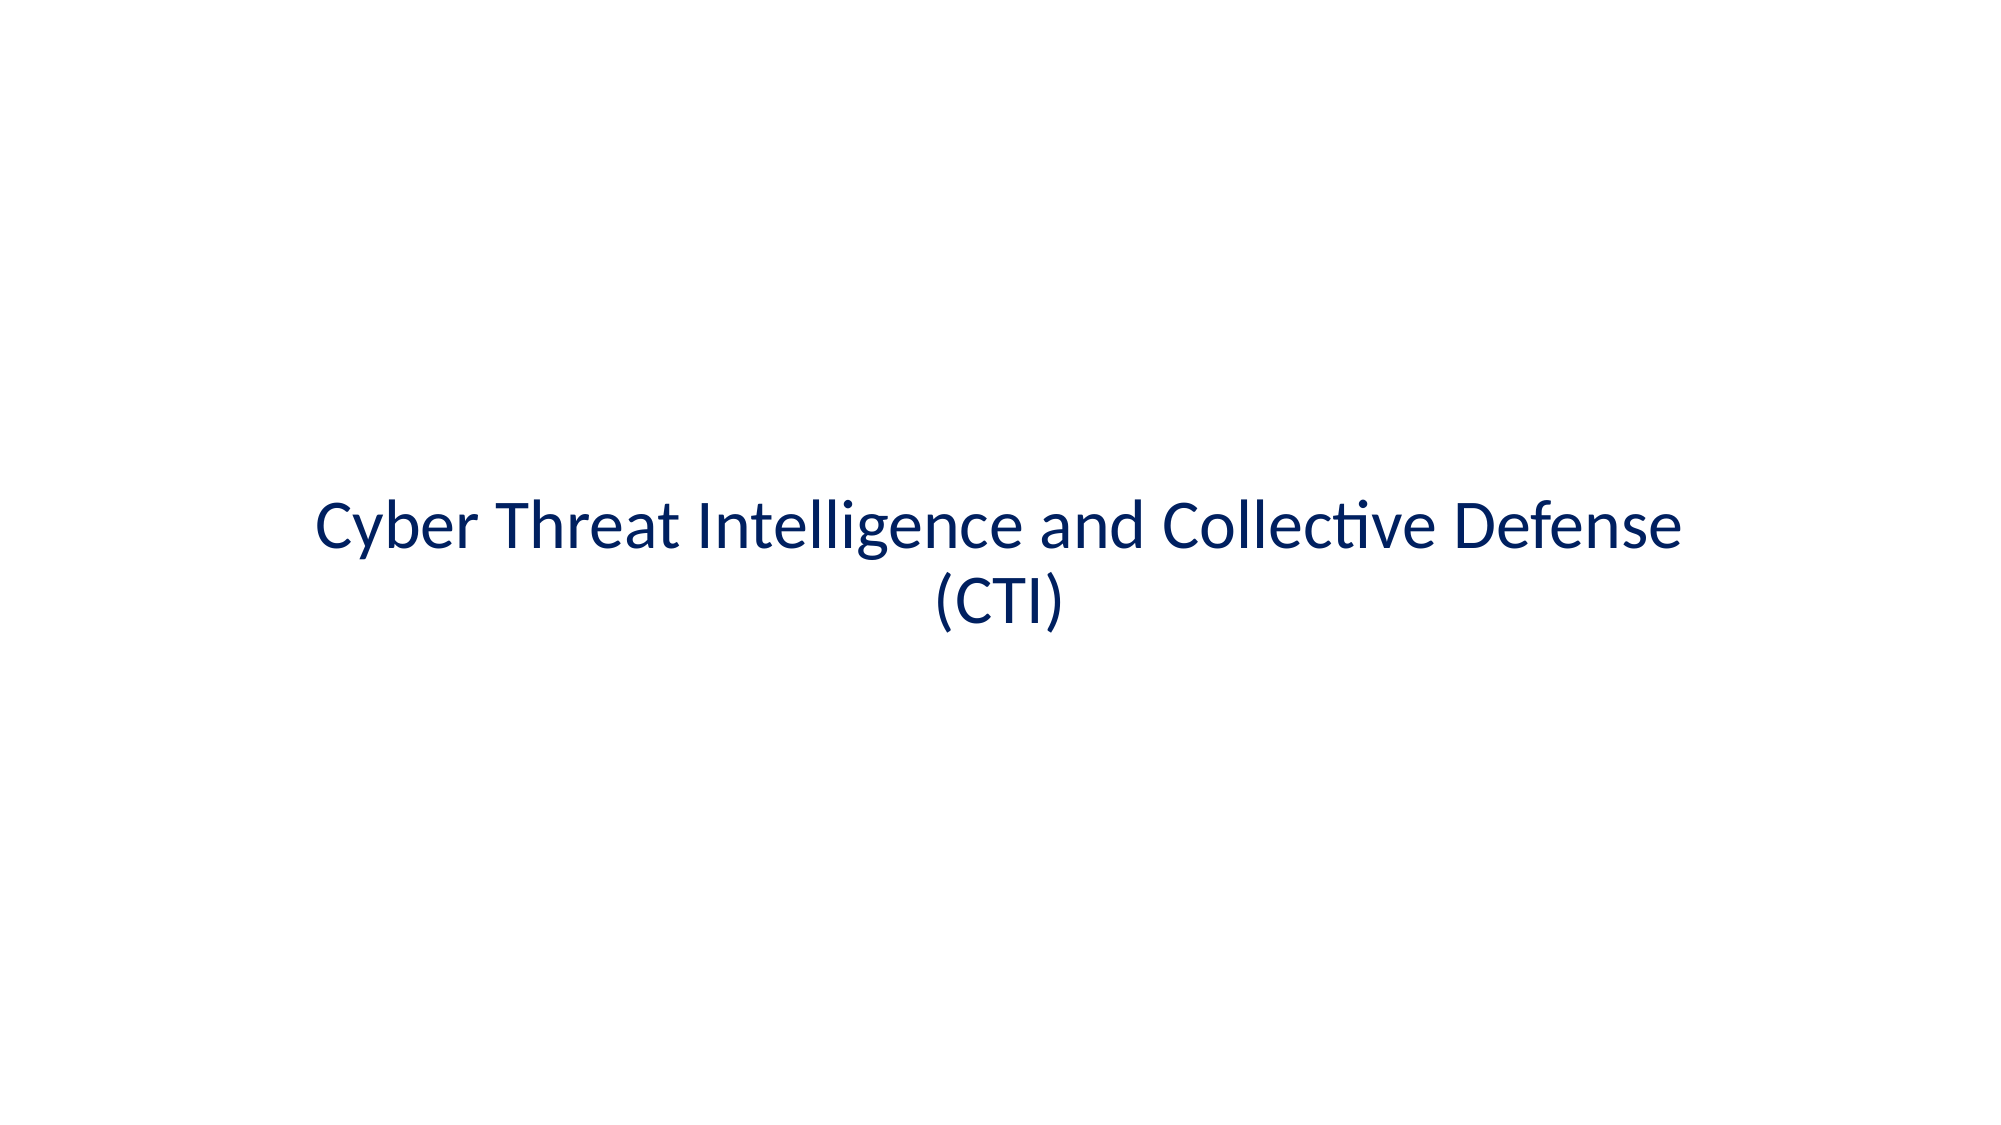

# Cyber Threat Intelligence and Collective Defense (CTI)